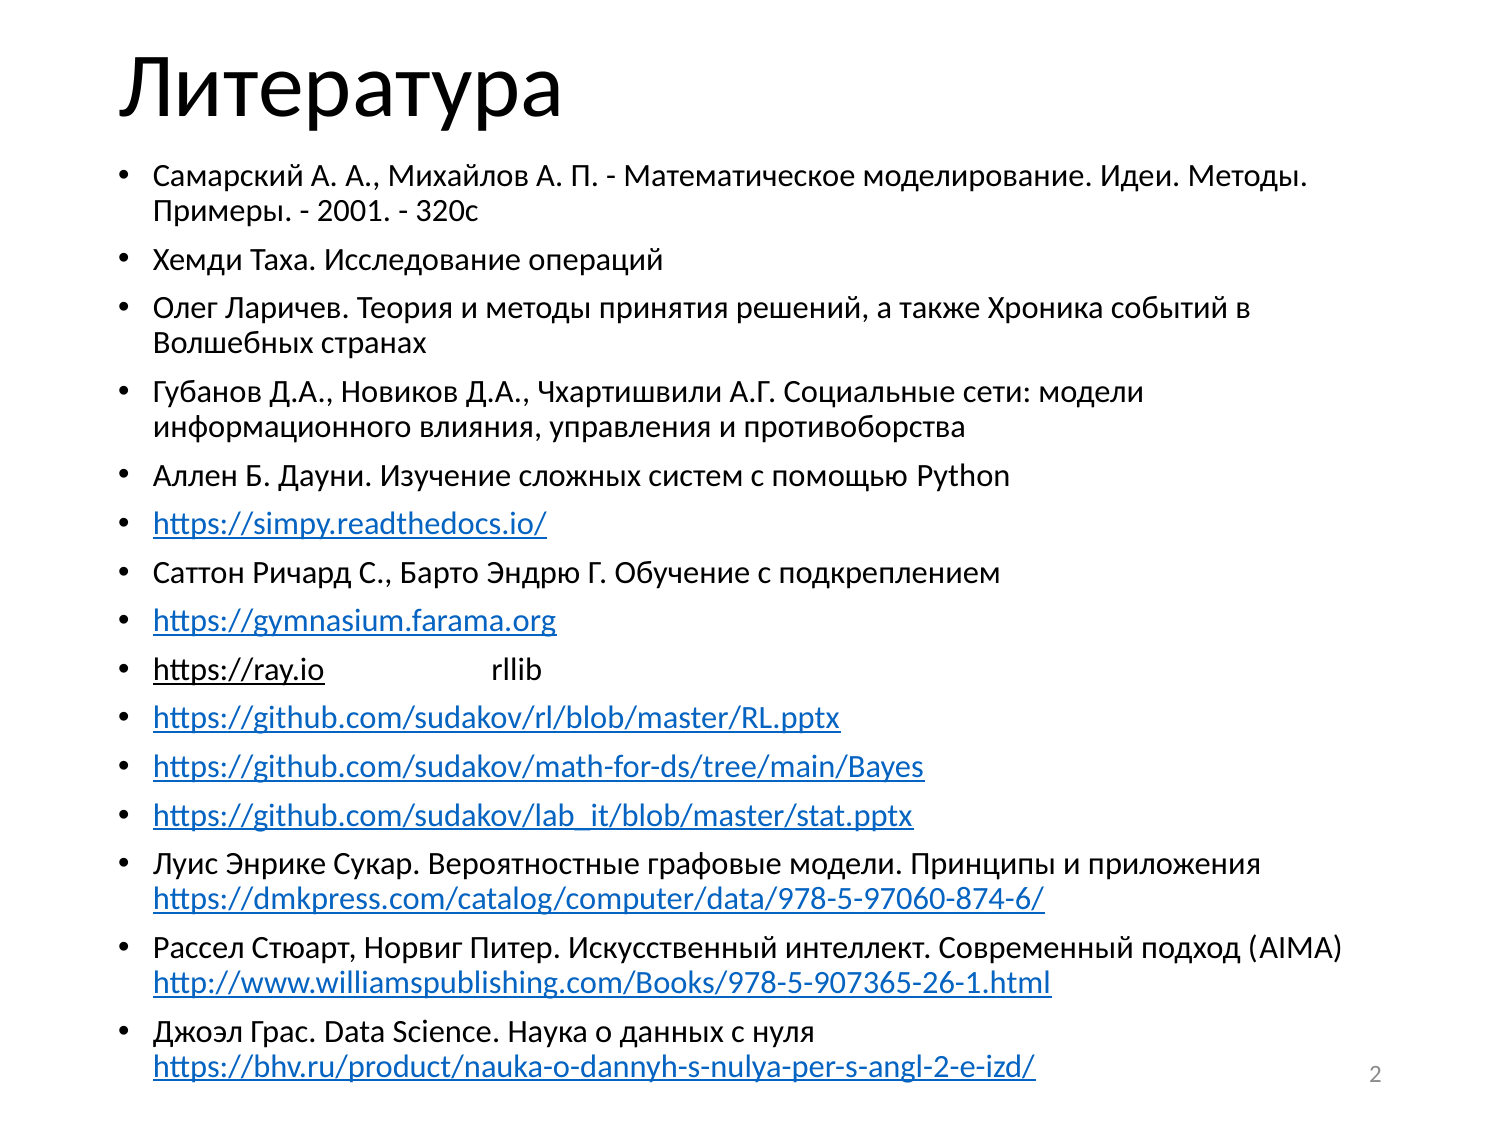

# Литература
Самарский А. А., Михайлов А. П. - Математическое моделирование. Идеи. Методы. Примеры. - 2001. - 320с
Хемди Таха. Исследование операций
Олег Ларичев. Теория и методы принятия решений, а также Хроника событий в Волшебных странах
Губанов Д.А., Новиков Д.А., Чхартишвили А.Г. Социальные сети: модели информационного влияния, управления и противоборства
Аллен Б. Дауни. Изучение сложных систем с помощью Python
https://simpy.readthedocs.io/
Саттон Ричард С., Барто Эндрю Г. Обучение с подкреплением
https://gymnasium.farama.org
https://ray.io                       rllib
https://github.com/sudakov/rl/blob/master/RL.pptx
https://github.com/sudakov/math-for-ds/tree/main/Bayes
https://github.com/sudakov/lab_it/blob/master/stat.pptx
Луис Энрике Сукар. Вероятностные графовые модели. Принципы и приложения https://dmkpress.com/catalog/computer/data/978-5-97060-874-6/
Рассел Стюарт, Норвиг Питер. Искусственный интеллект. Современный подход (AIMA) http://www.williamspublishing.com/Books/978-5-907365-26-1.html
Джоэл Грас. Data Science. Наука о данных с нуля https://bhv.ru/product/nauka-o-dannyh-s-nulya-per-s-angl-2-e-izd/

2